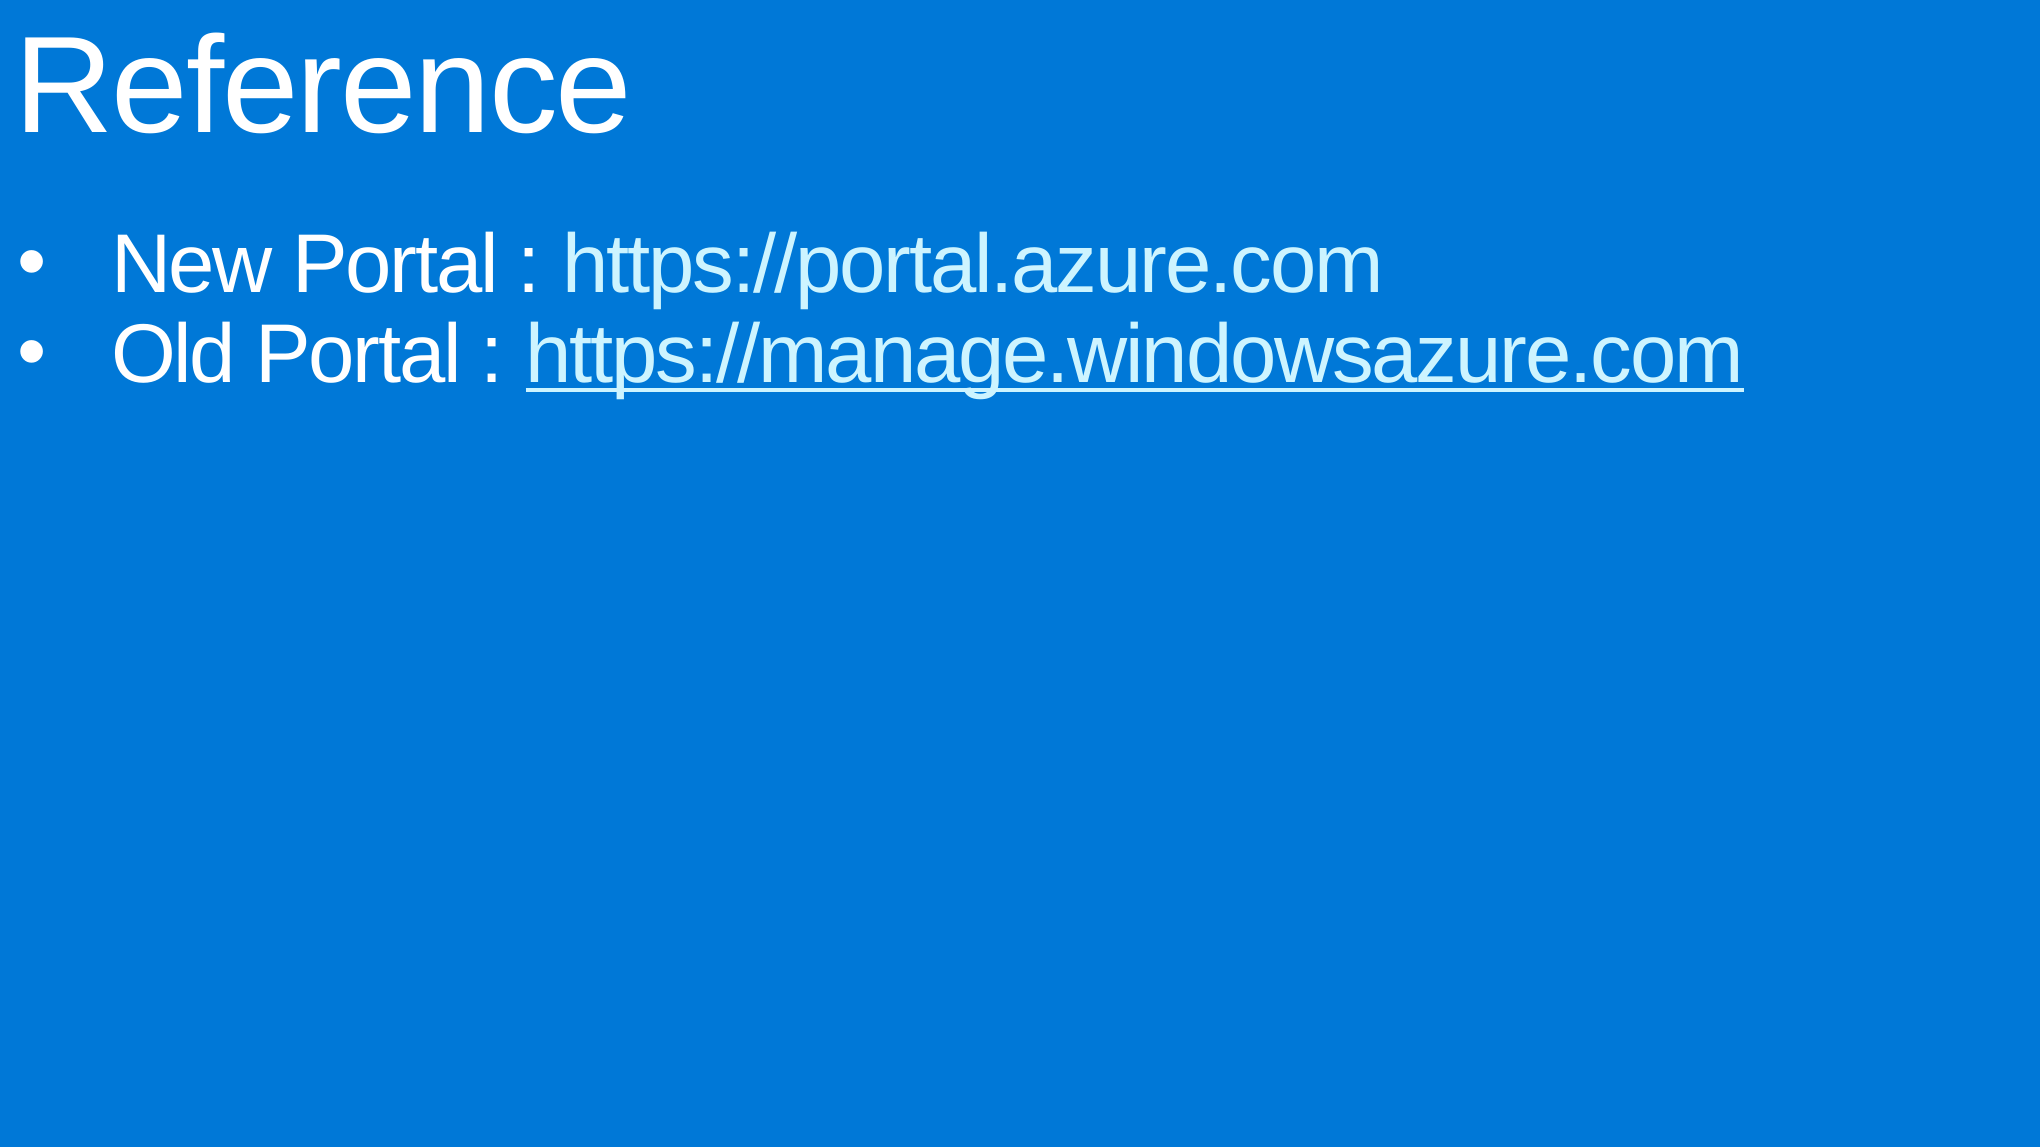

Reference
New Portal : https://portal.azure.com
Old Portal : https://manage.windowsazure.com